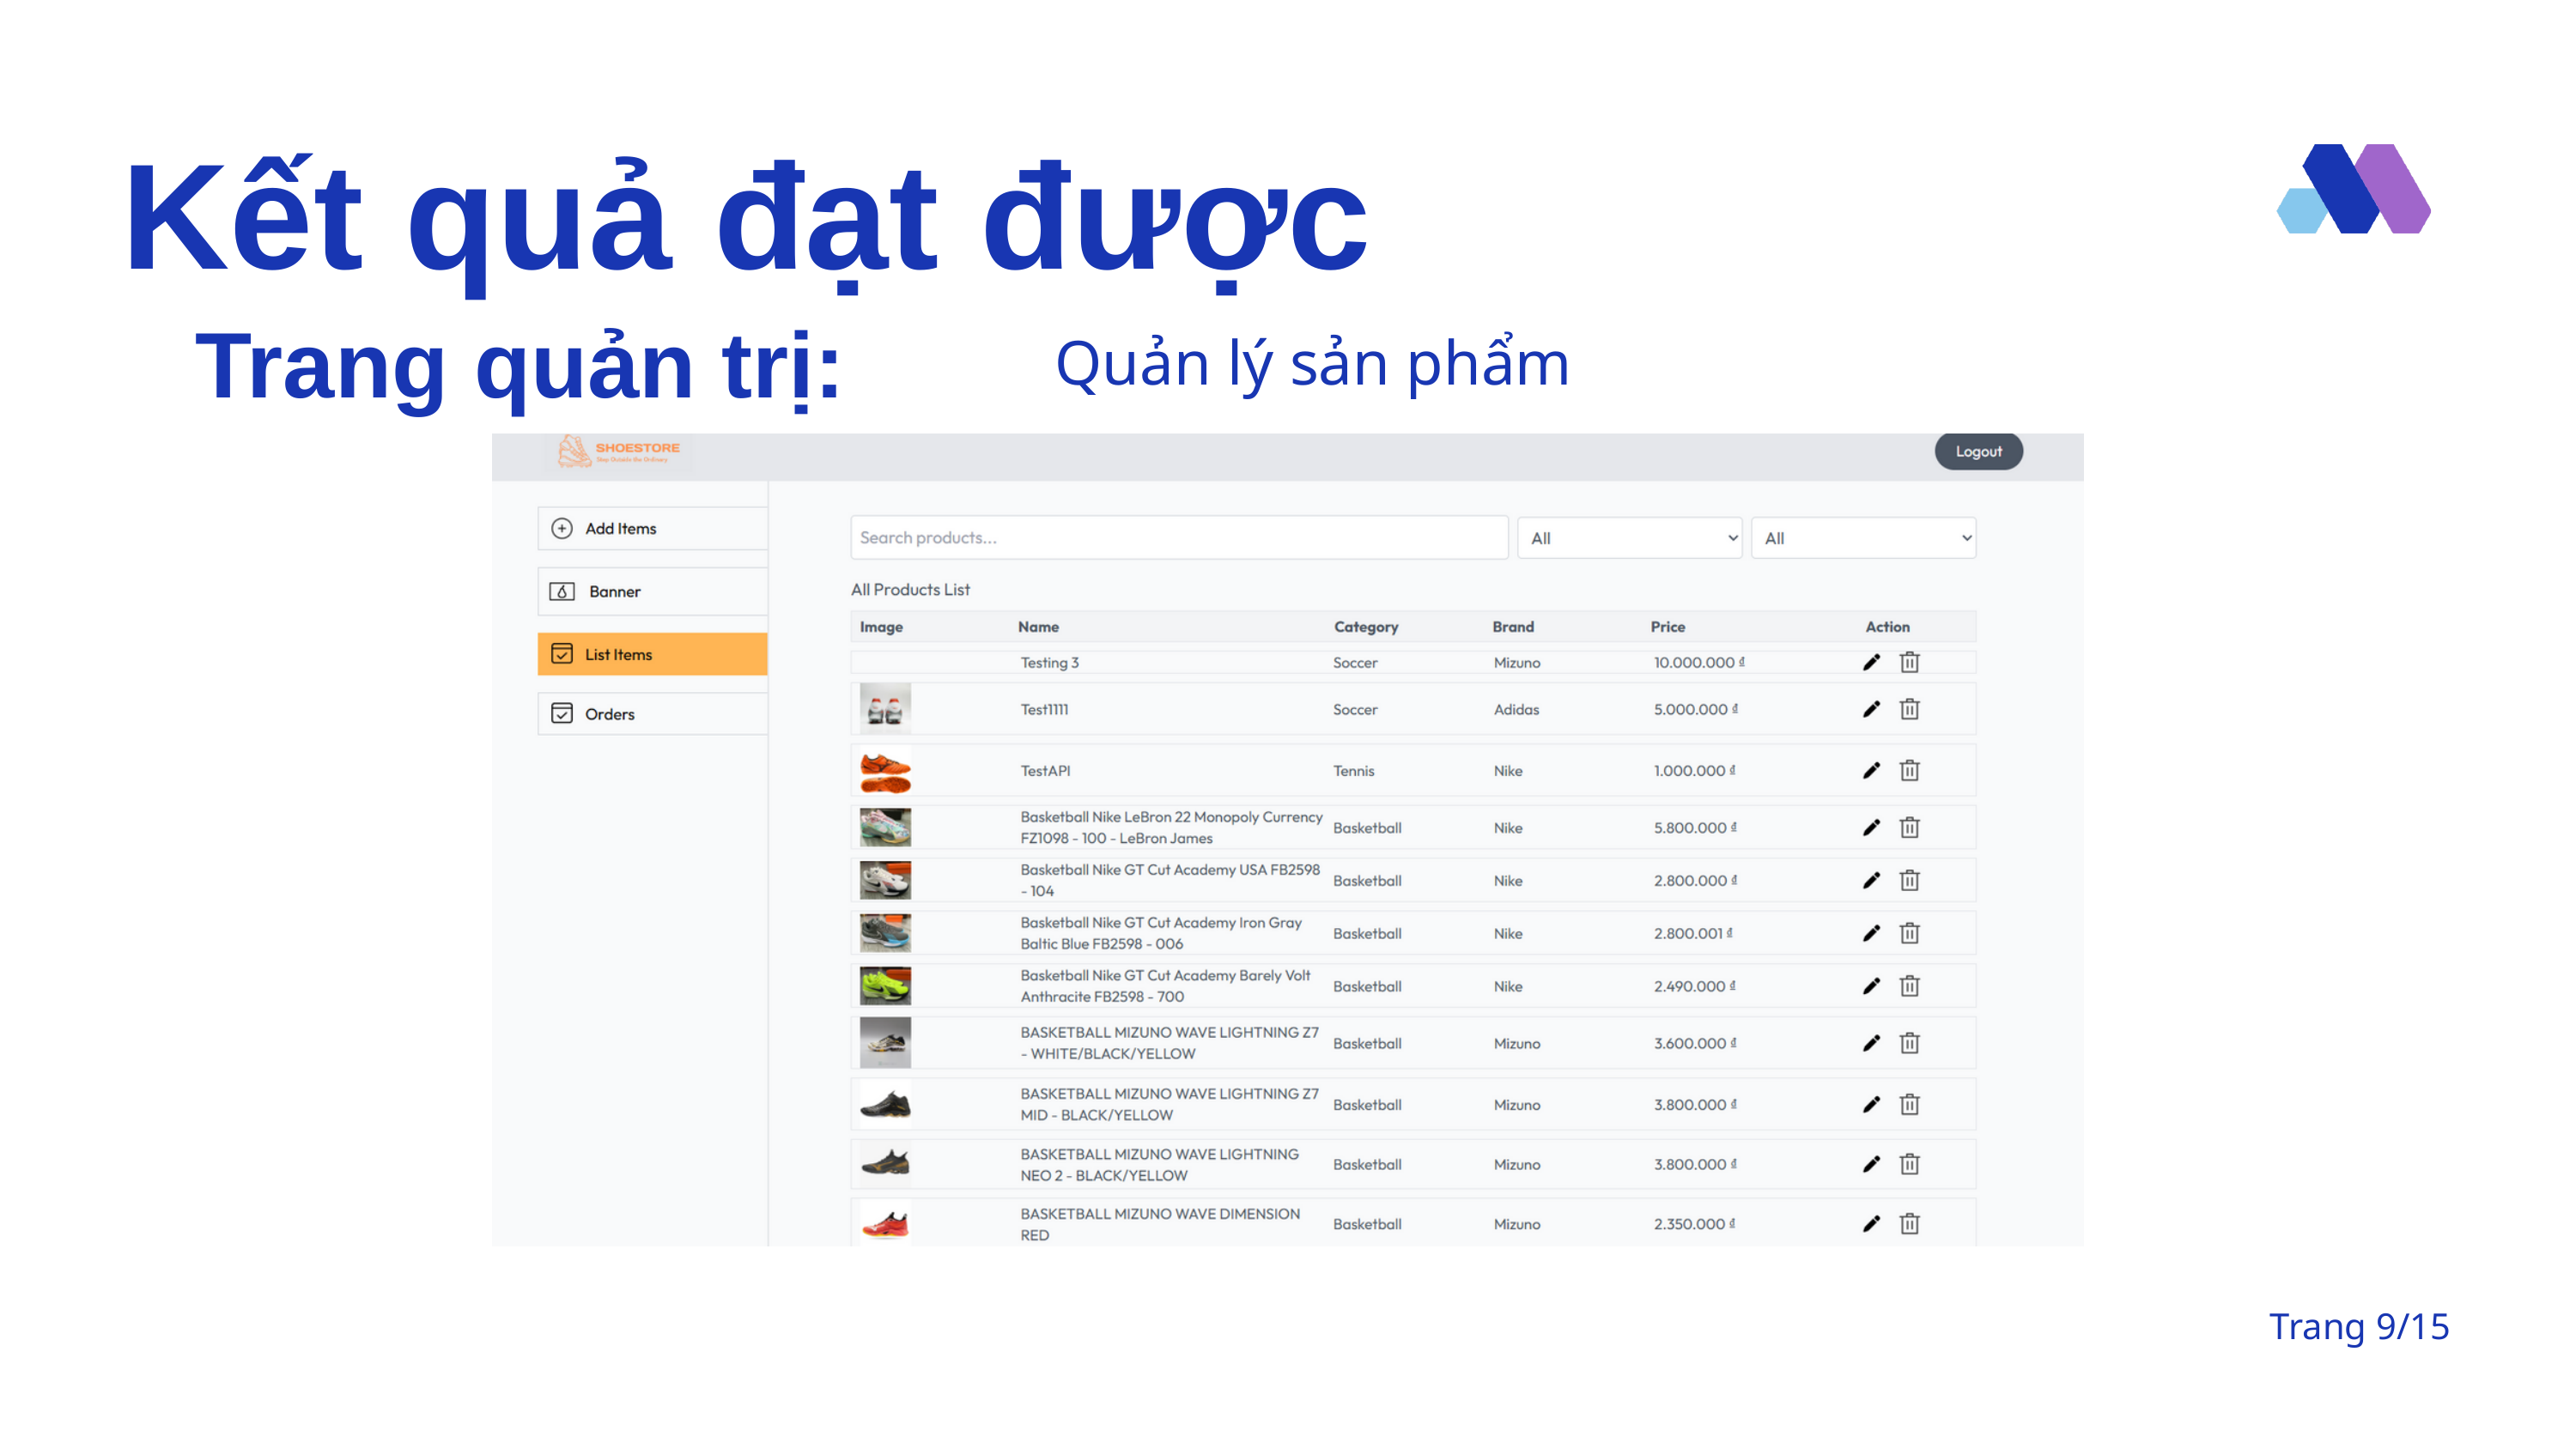

Kết quả đạt được

Trang quản trị:
Quản lý sản phẩm

Trang 9/15